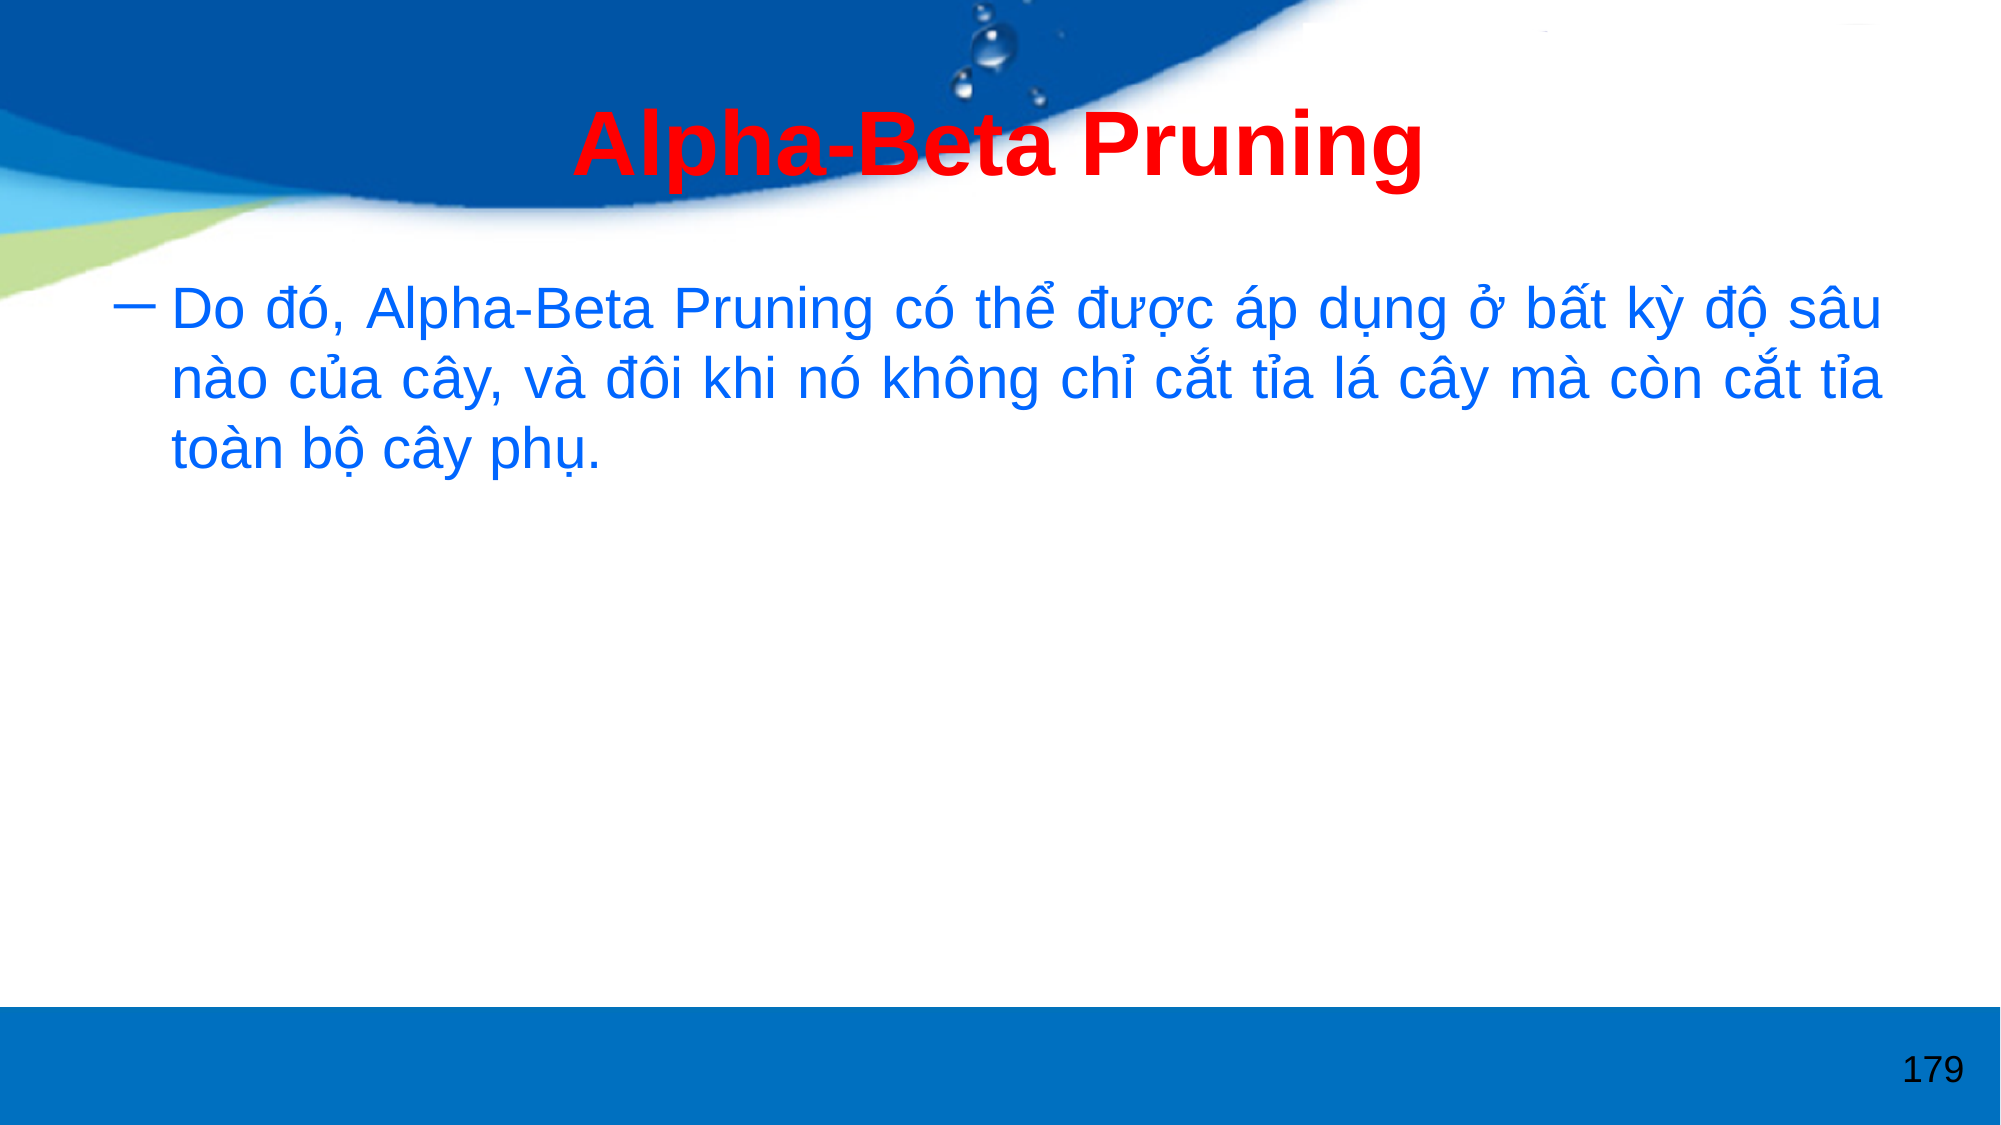

# Alpha-Beta Pruning
Do đó, Alpha-Beta Pruning có thể được áp dụng ở bất kỳ độ sâu nào của cây, và đôi khi nó không chỉ cắt tỉa lá cây mà còn cắt tỉa toàn bộ cây phụ.